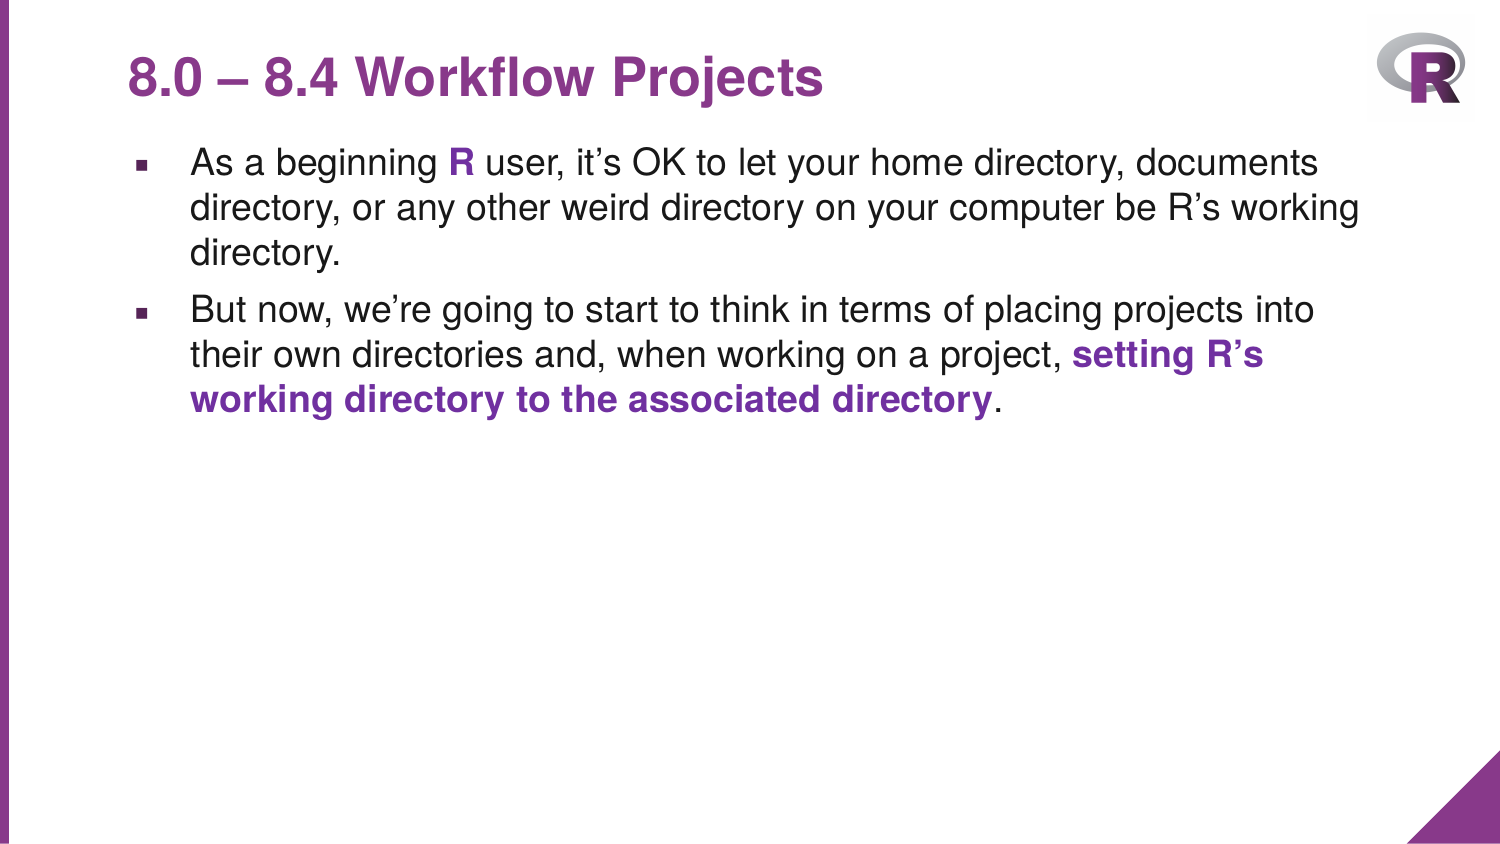

# 8.0 – 8.4 Workflow Projects
As a beginning R user, it’s OK to let your home directory, documents directory, or any other weird directory on your computer be R’s working directory.
But now, we’re going to start to think in terms of placing projects into their own directories and, when working on a project, setting R’s working directory to the associated directory.